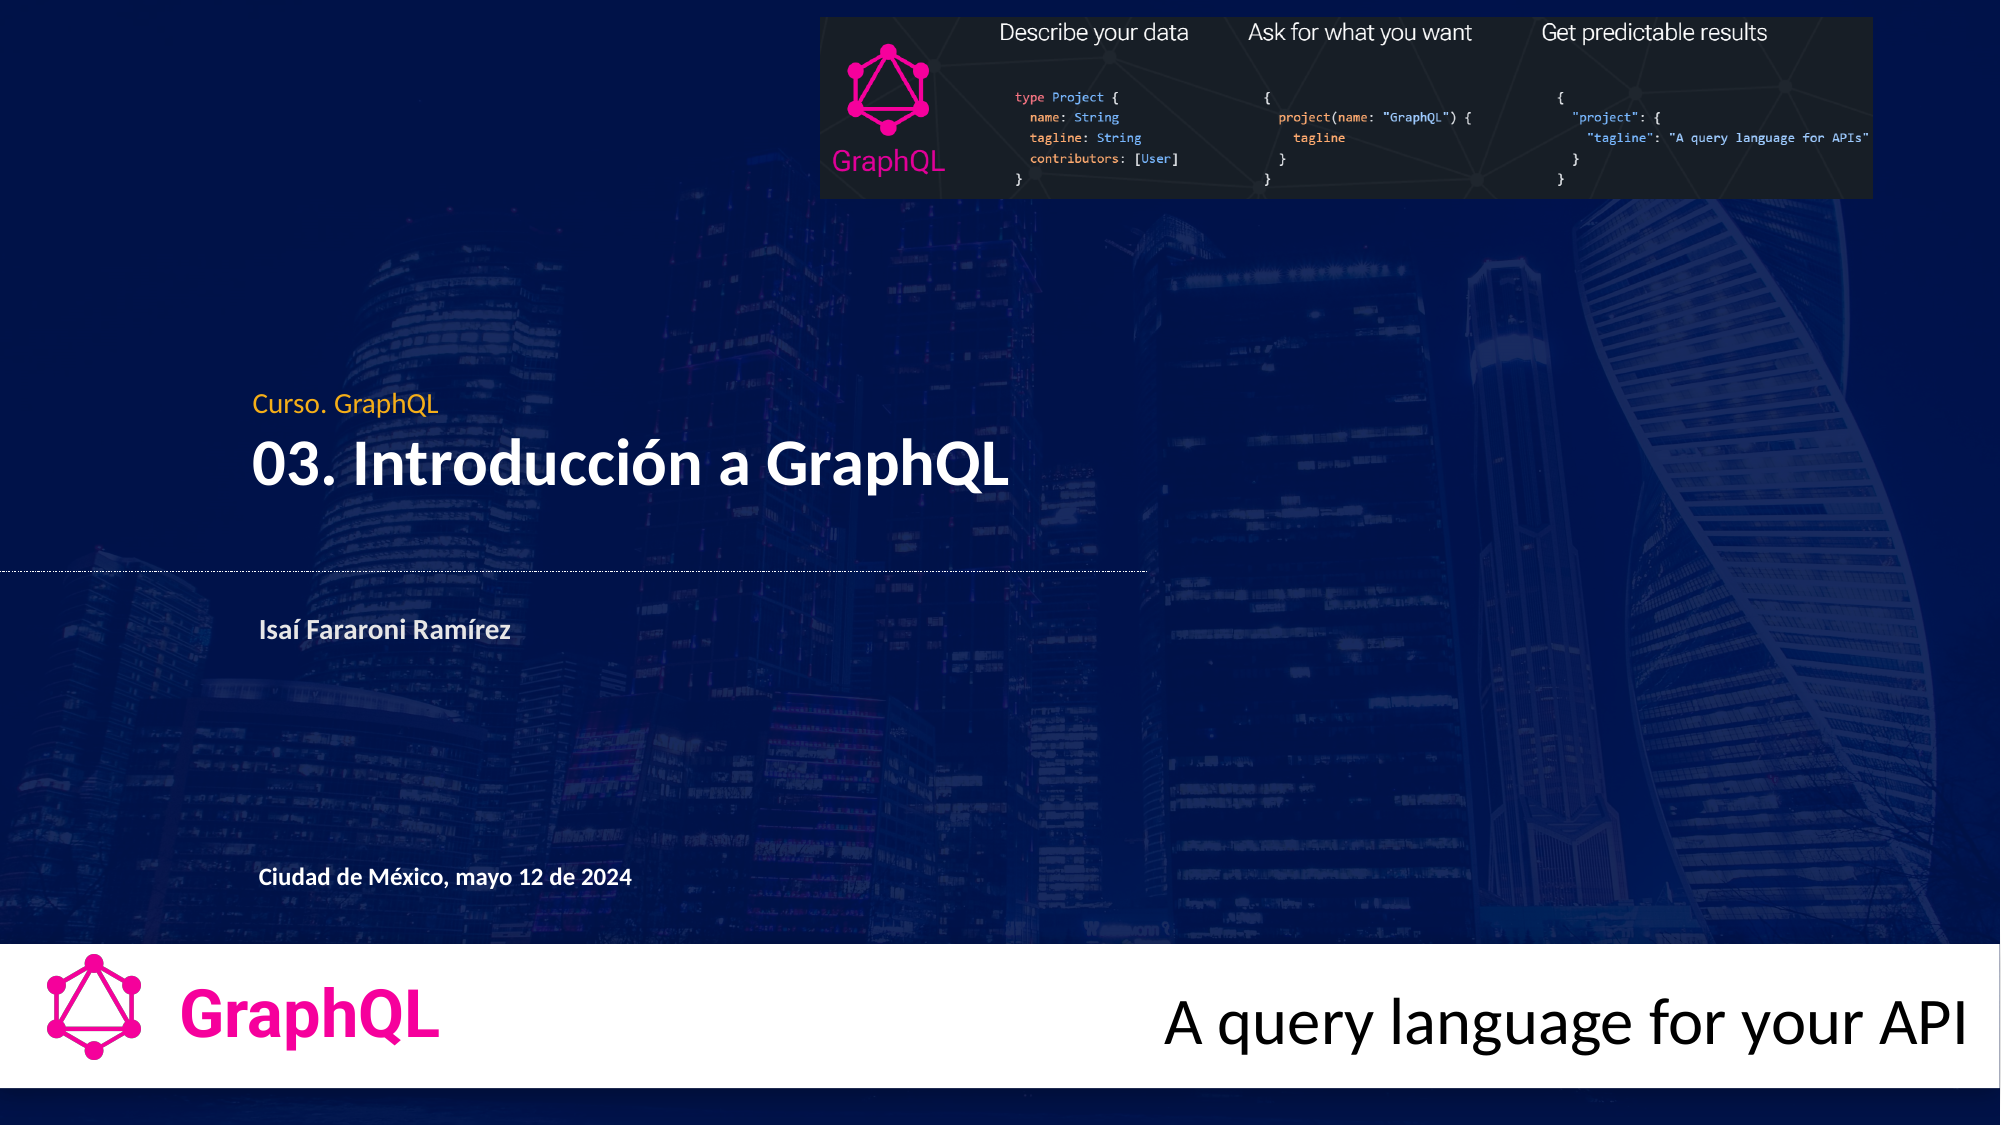

Curso. GraphQL
03. Introducción a GraphQL
Isaí Fararoni Ramírez
Ciudad de México, mayo 12 de 2024